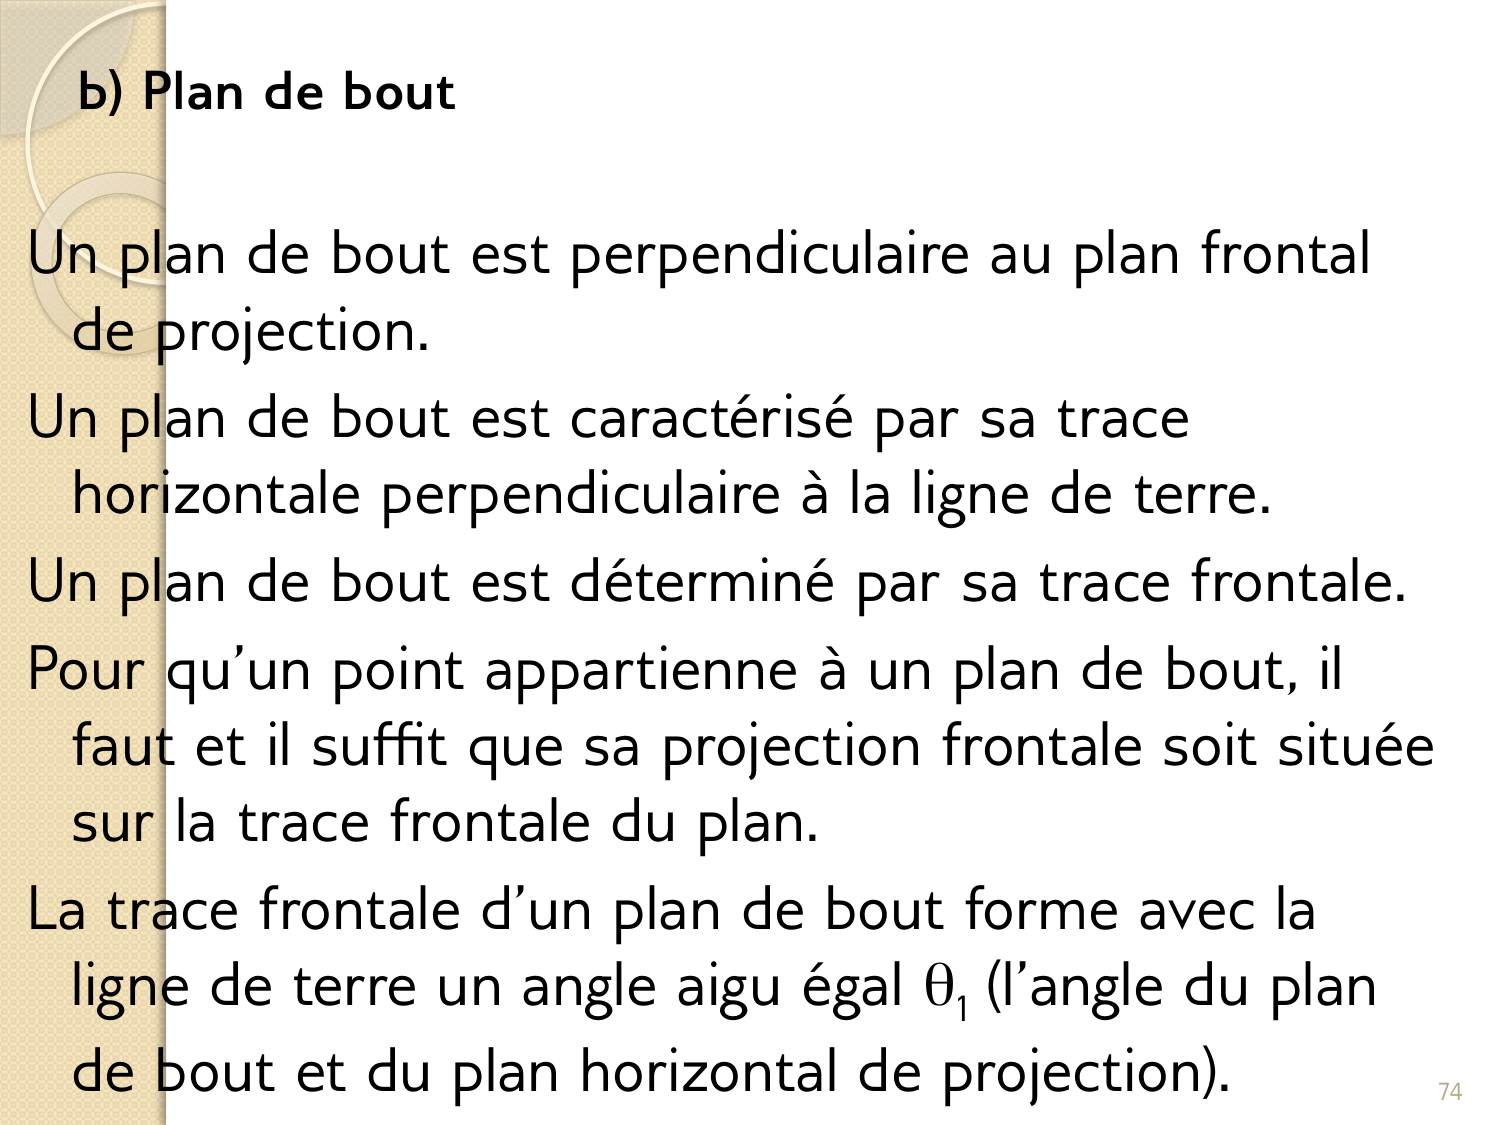

b) Plan de bout

Un plan de bout est perpendiculaire au plan frontal de projection.
Un plan de bout est caractérisé par sa trace horizontale perpendiculaire à la ligne de terre.
Un plan de bout est déterminé par sa trace frontale.
Pour qu’un point appartienne à un plan de bout, il faut et il suffit que sa projection frontale soit située sur la trace frontale du plan.
La trace frontale d’un plan de bout forme avec la ligne de terre un angle aigu égal θ1 (l’angle du plan de bout et du plan horizontal de projection).

74